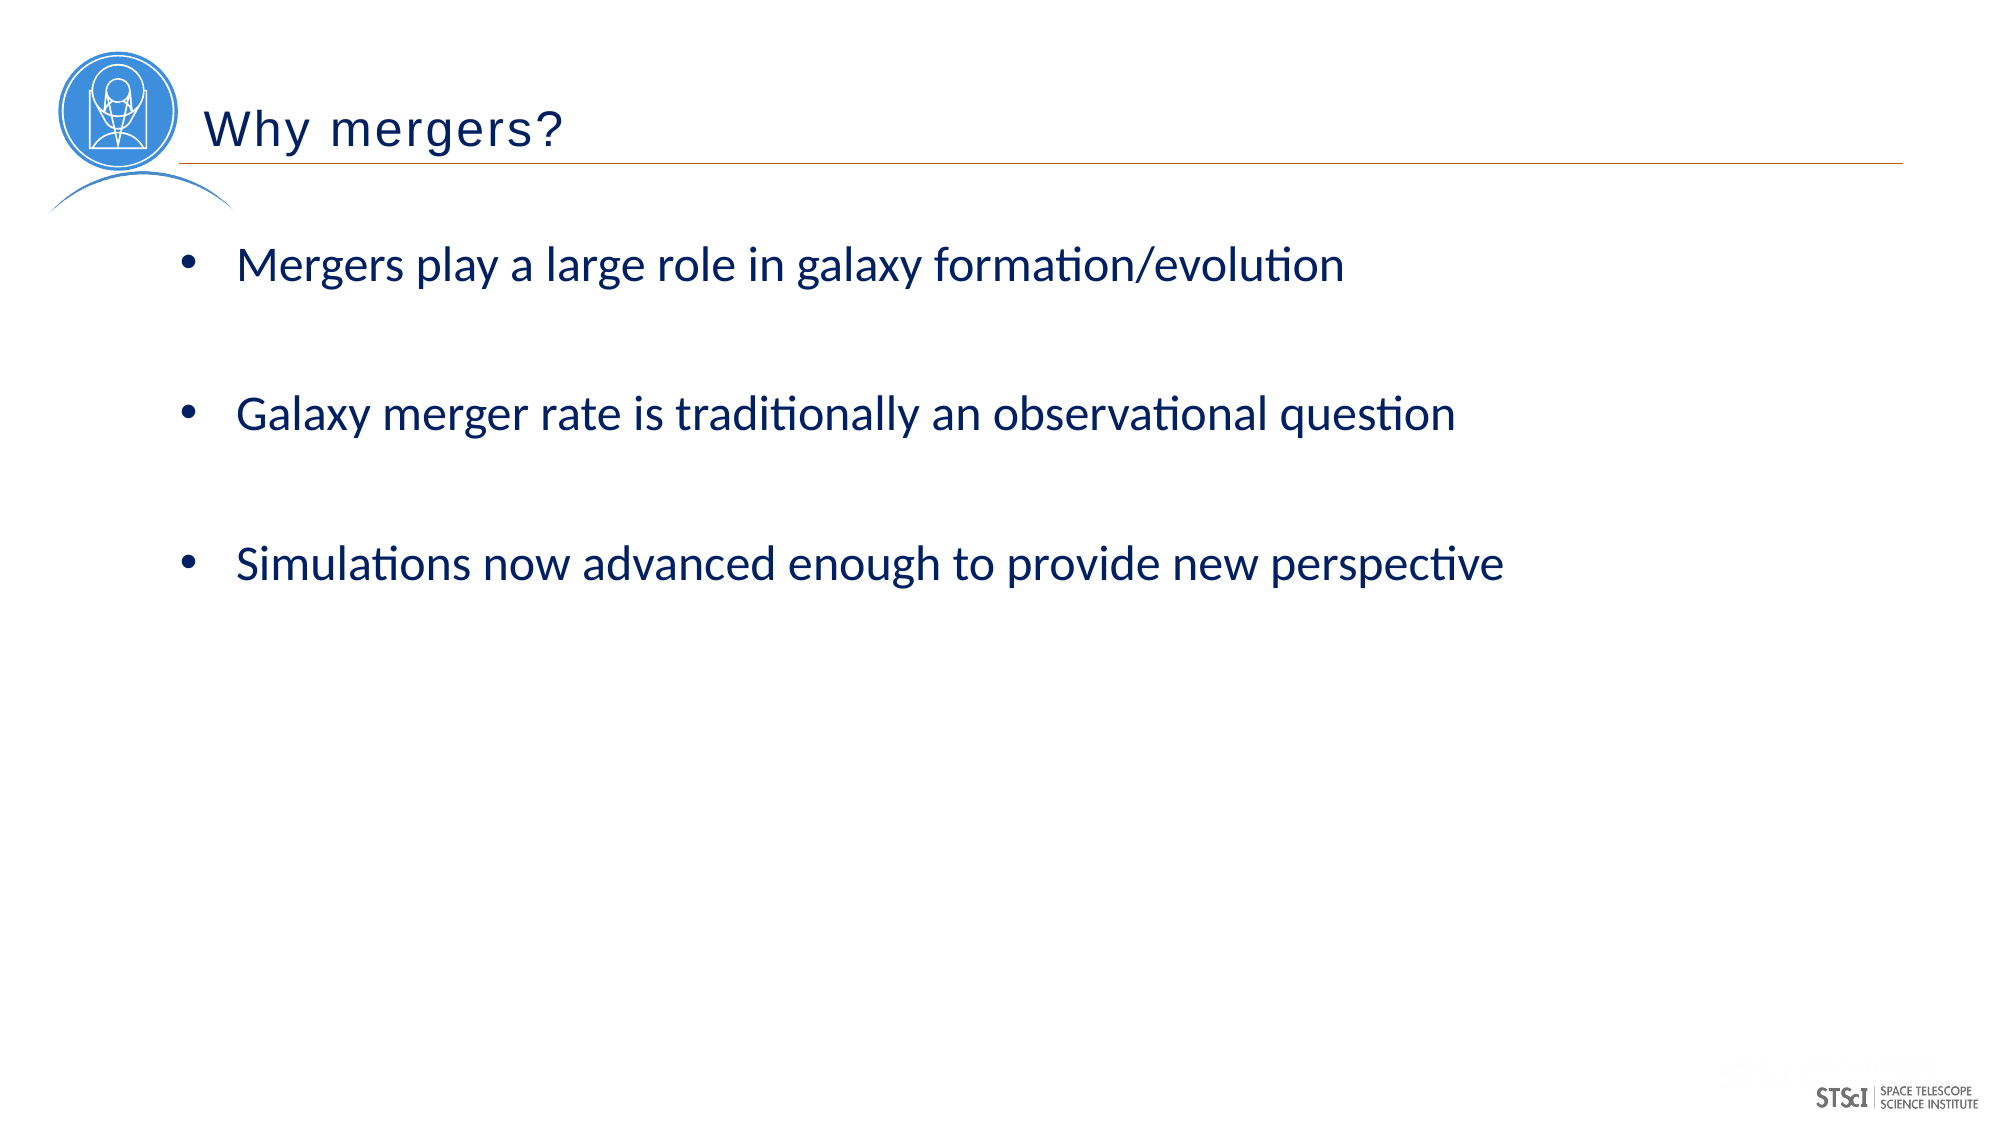

# Why mergers?
Mergers play a large role in galaxy formation/evolution

Galaxy merger rate is traditionally an observational question

Simulations now advanced enough to provide new perspective